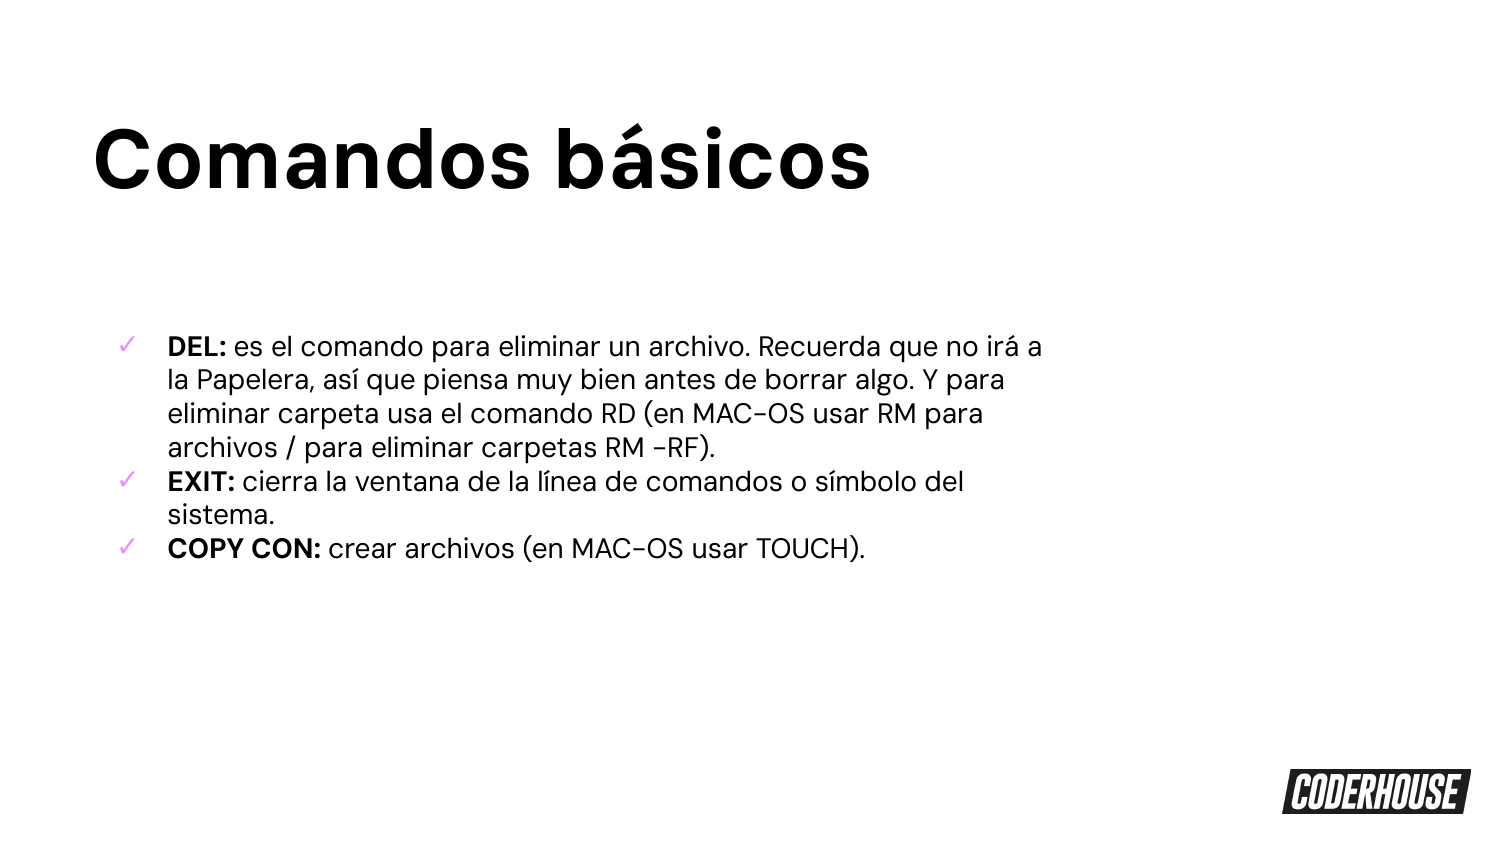

Comandos básicos
DEL: es el comando para eliminar un archivo. Recuerda que no irá a la Papelera, así que piensa muy bien antes de borrar algo. Y para eliminar carpeta usa el comando RD (en MAC-OS usar RM para archivos / para eliminar carpetas RM -RF).
EXIT: cierra la ventana de la línea de comandos o símbolo del sistema.
COPY CON: crear archivos (en MAC-OS usar TOUCH).